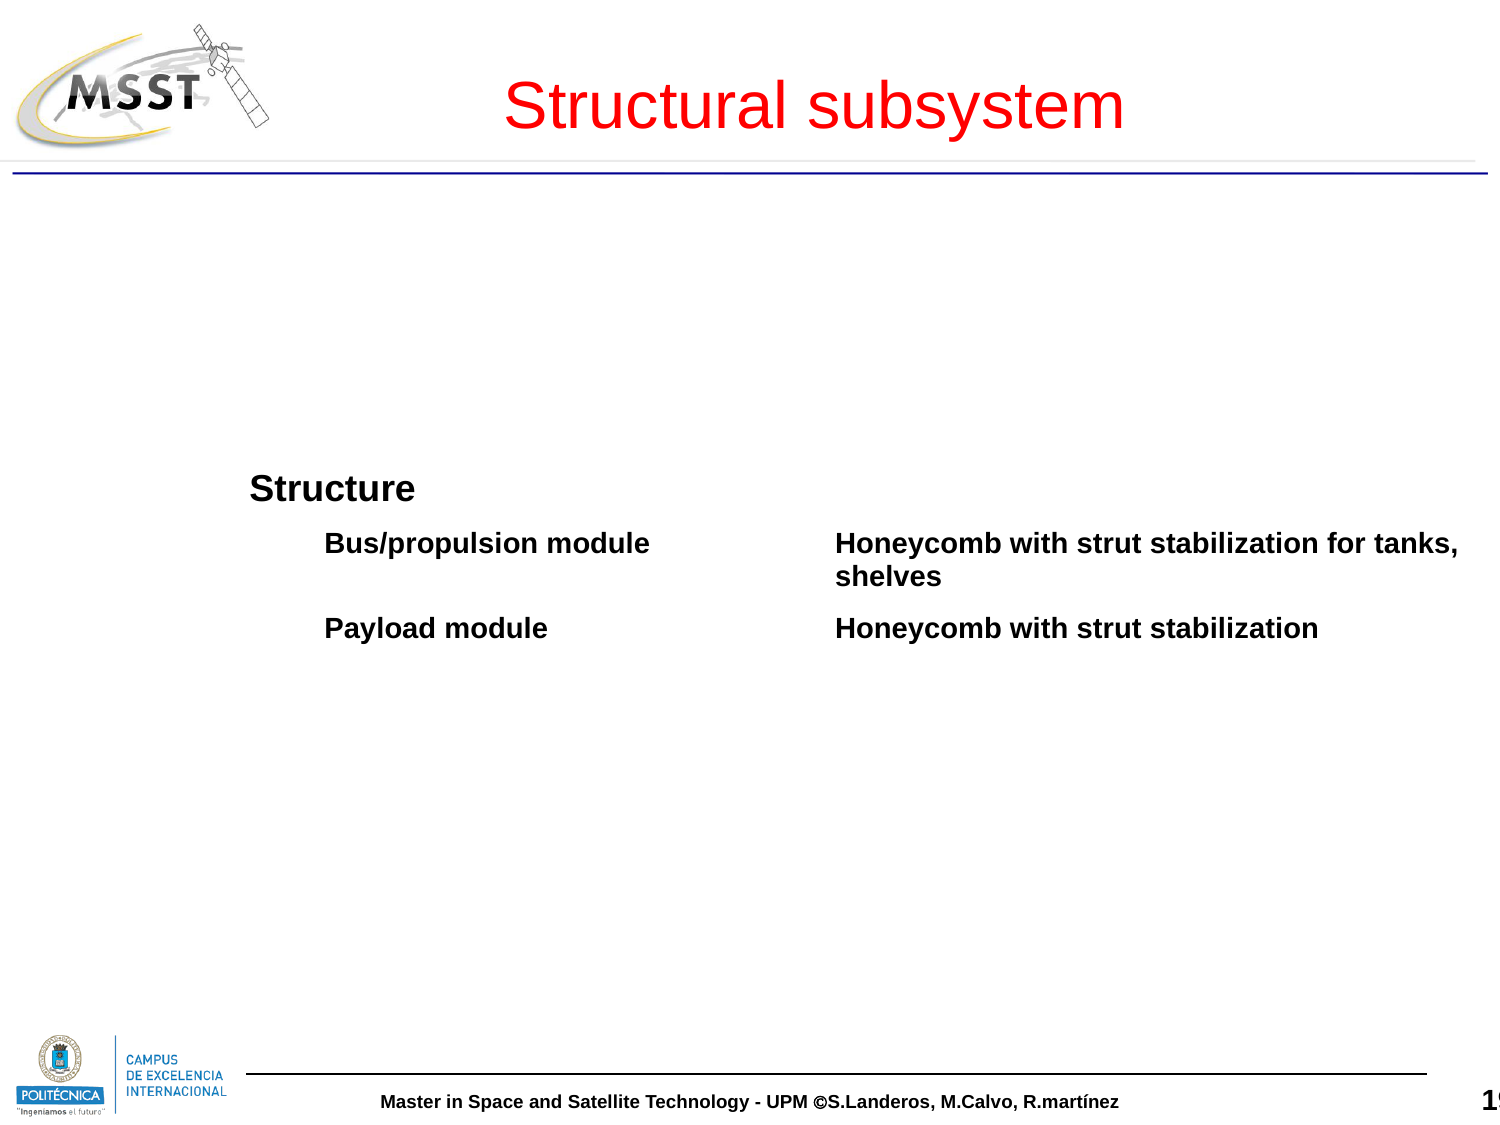

Structural subsystem
| Structure |  |
| --- | --- |
| Bus/propulsion module | Honeycomb with strut stabilization for tanks, shelves |
| Payload module | Honeycomb with strut stabilization |